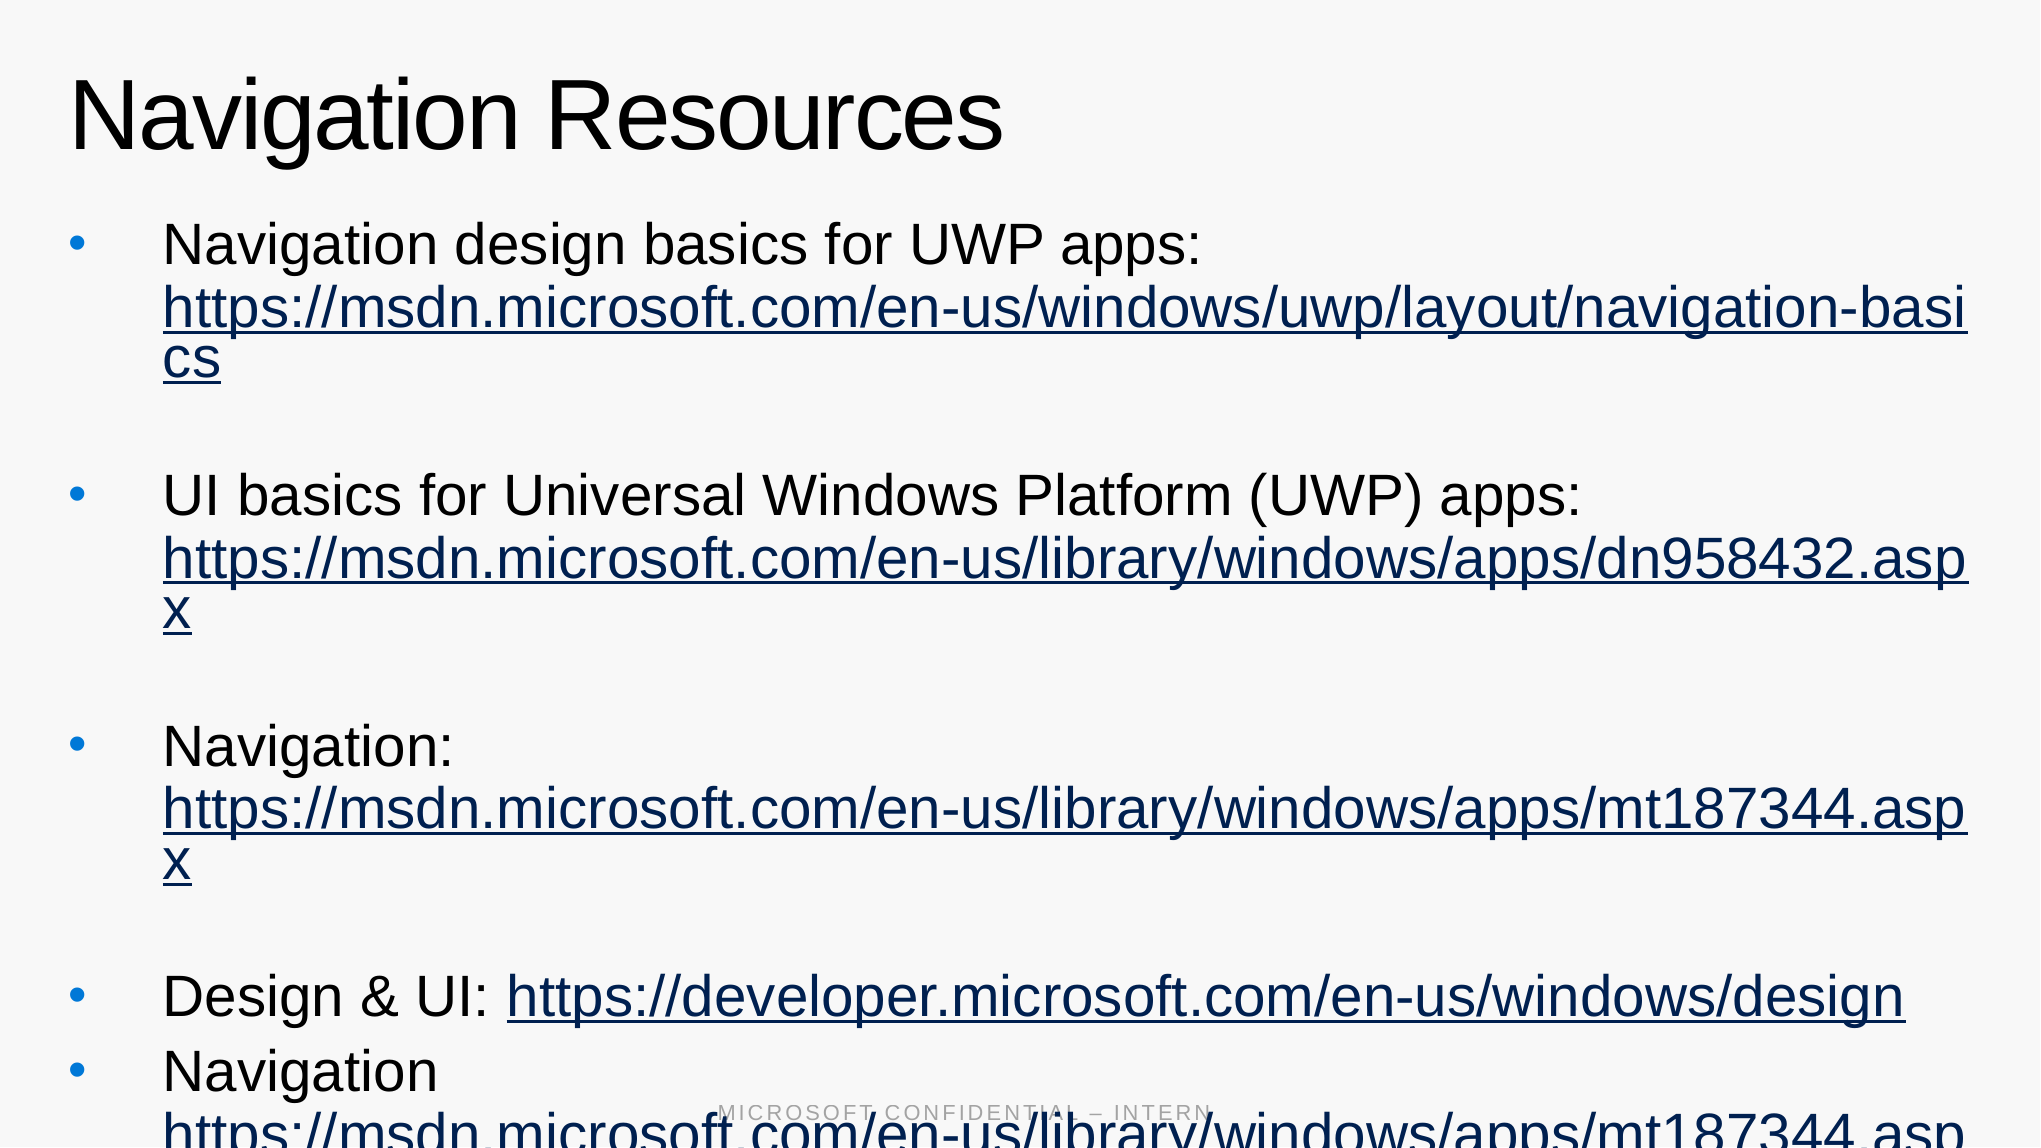

# Navigation Resources
Navigation design basics for UWP apps: https://msdn.microsoft.com/en-us/windows/uwp/layout/navigation-basics
UI basics for Universal Windows Platform (UWP) apps: https://msdn.microsoft.com/en-us/library/windows/apps/dn958432.aspx
Navigation: https://msdn.microsoft.com/en-us/library/windows/apps/mt187344.aspx
Design & UI: https://developer.microsoft.com/en-us/windows/design
Navigation https://msdn.microsoft.com/en-us/library/windows/apps/mt187344.aspx#backnavigation
Back button navigation https://msdn.microsoft.com/en-us/library/windows/apps/mt465734.aspx